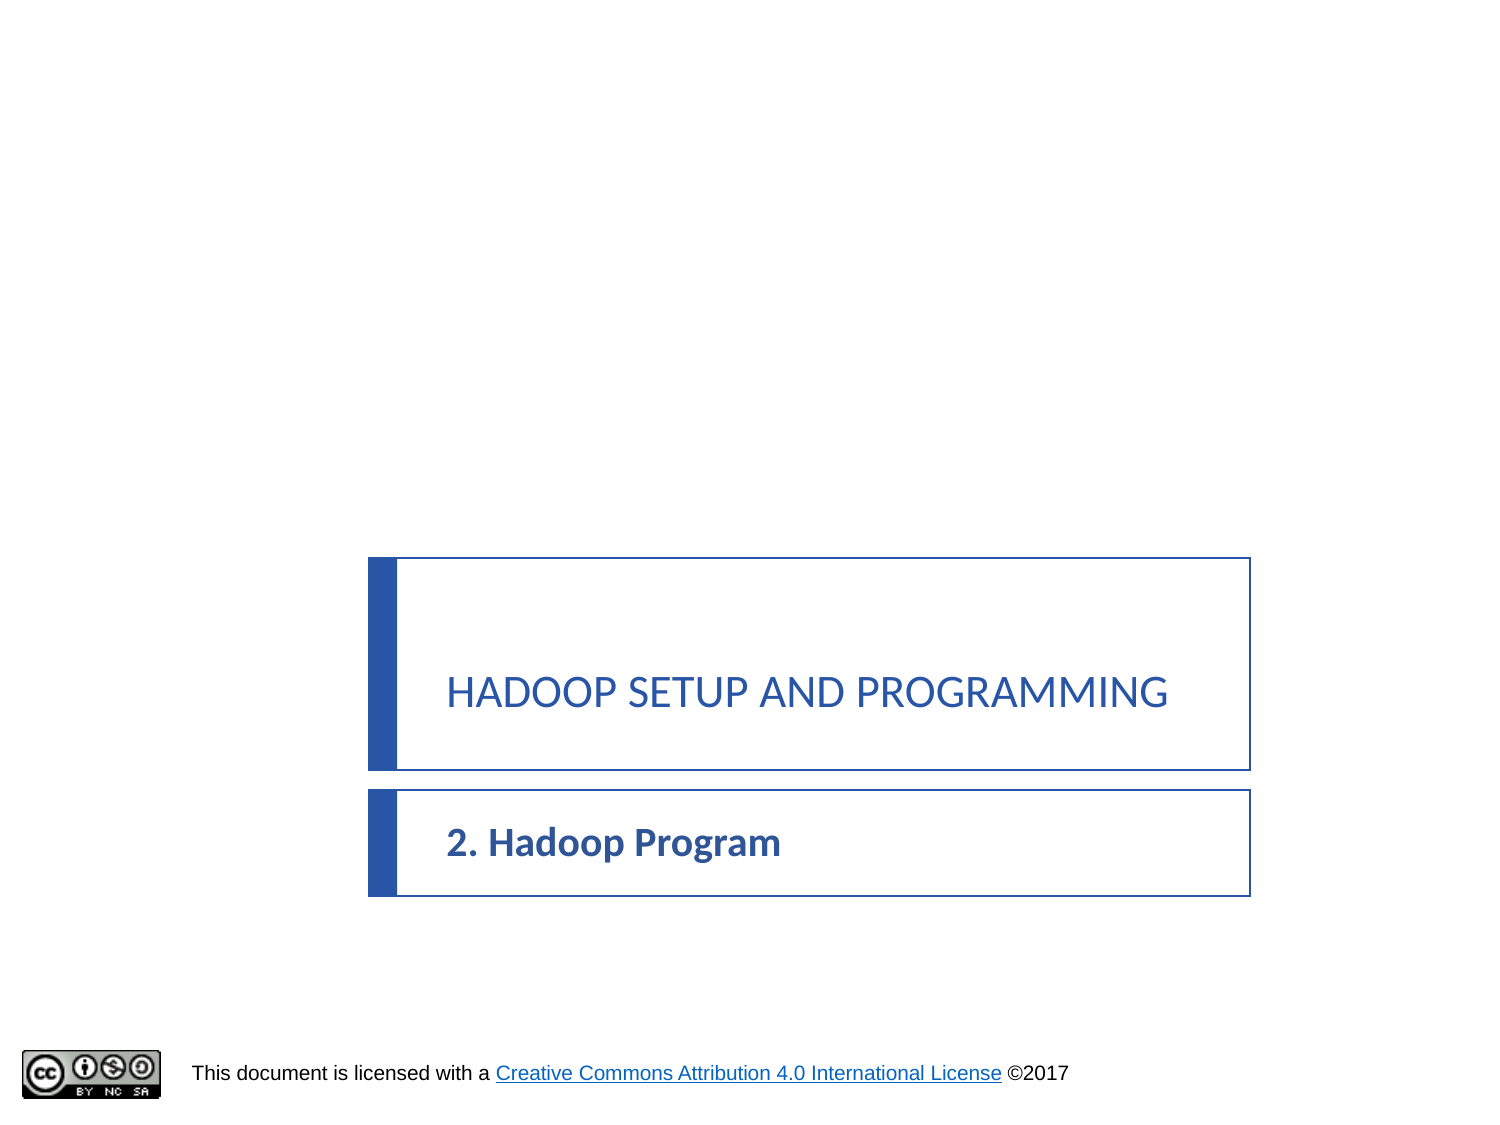

# HADOOP SETUP AND PROGRAMMING
2. Hadoop Program